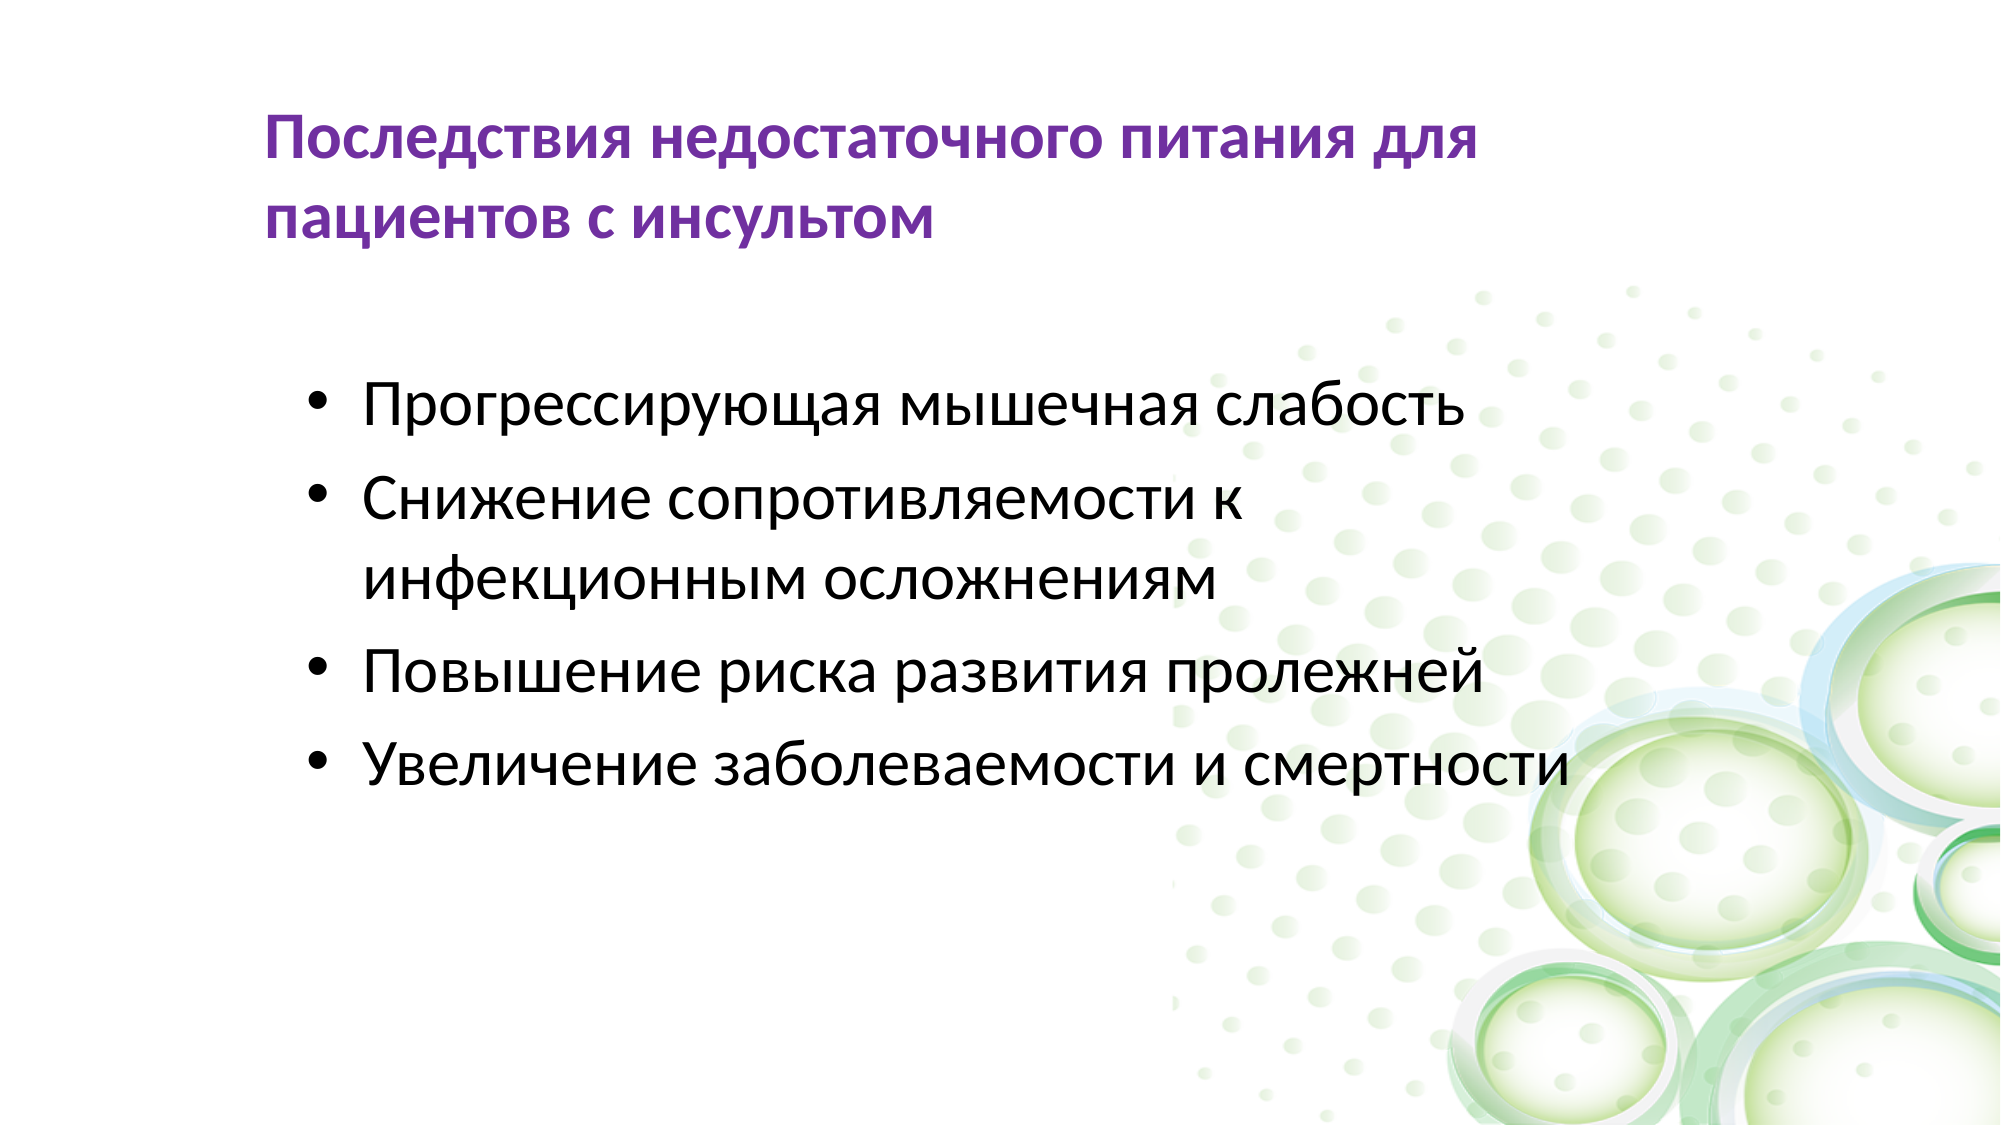

# Последствия недостаточного питания для пациентов с инсультом
Прогрессирующая мышечная слабость
Снижение сопротивляемости к инфекционным осложнениям
Повышение риска развития пролежней
Увеличение заболеваемости и смертности